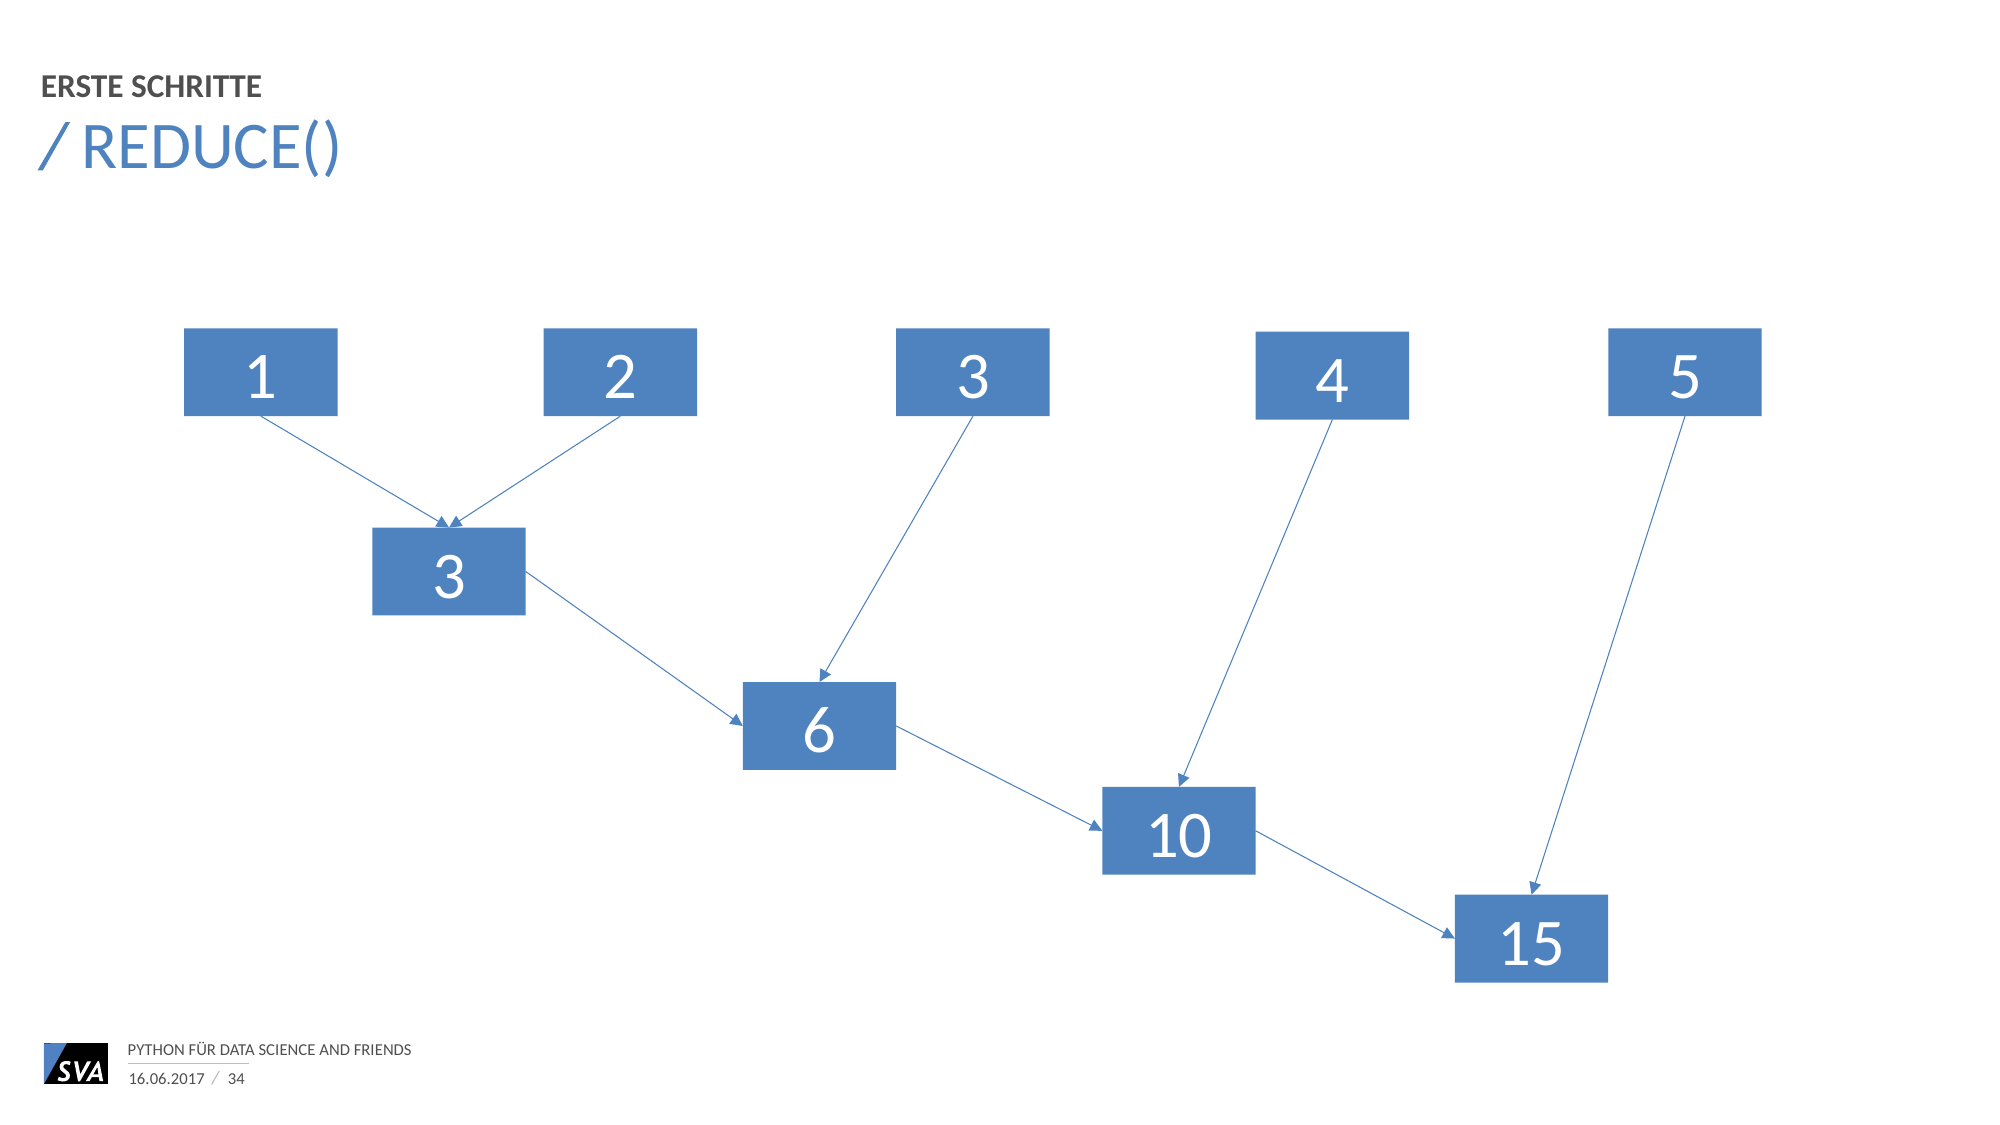

Erste Schritte
# reduce()
5
3
1
2
4
3
6
10
15
Python für Data Science and Friends
16.06.2017
34